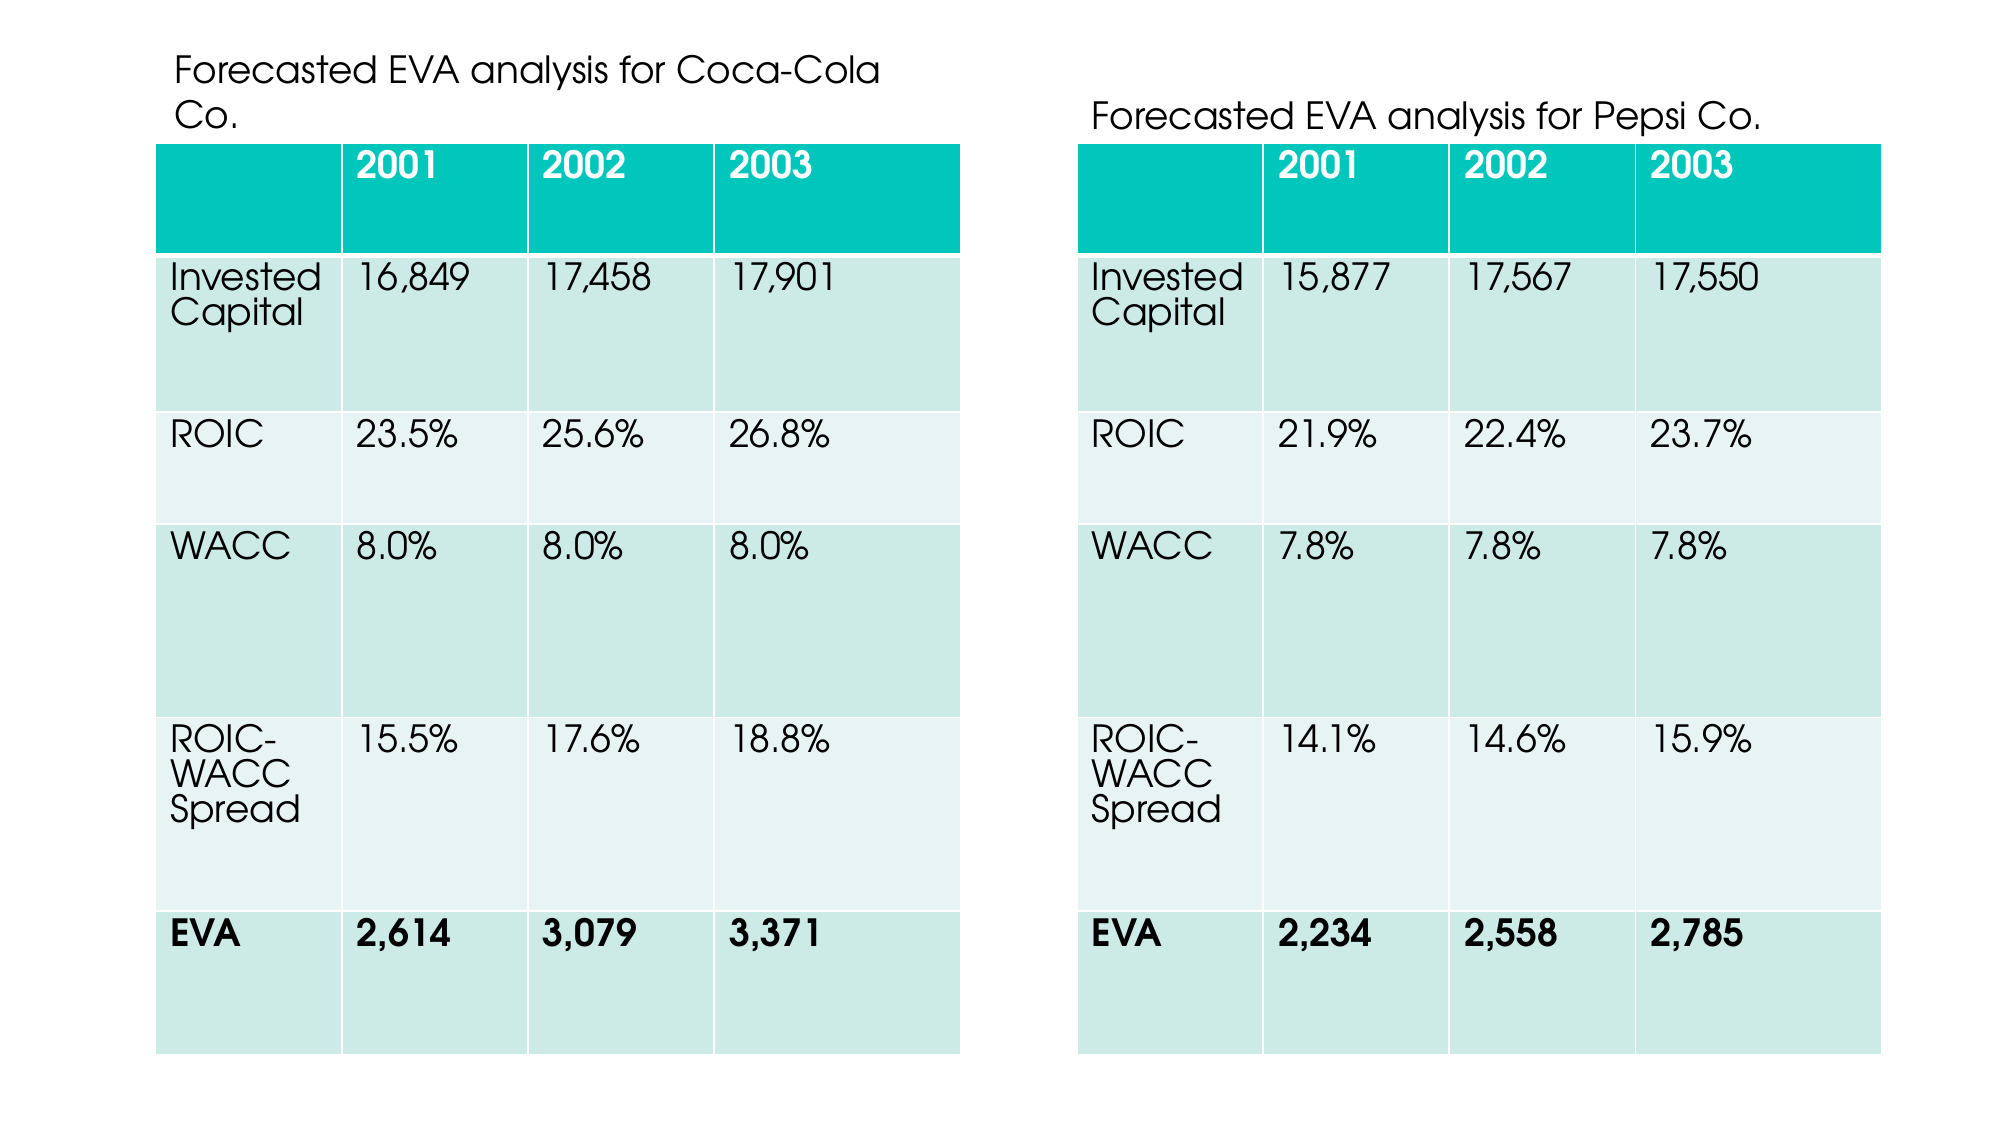

Forecasted EVA analysis for Coca-Cola Co.
Forecasted EVA analysis for Pepsi Co.
|  | 2001 | 2002 | 2003 |
| --- | --- | --- | --- |
| Invested Capital | 16,849 | 17,458 | 17,901 |
| ROIC | 23.5% | 25.6% | 26.8% |
| WACC | 8.0% | 8.0% | 8.0% |
| ROIC-WACC Spread | 15.5% | 17.6% | 18.8% |
| EVA | 2,614 | 3,079 | 3,371 |
|  | 2001 | 2002 | 2003 |
| --- | --- | --- | --- |
| Invested Capital | 15,877 | 17,567 | 17,550 |
| ROIC | 21.9% | 22.4% | 23.7% |
| WACC | 7.8% | 7.8% | 7.8% |
| ROIC-WACC Spread | 14.1% | 14.6% | 15.9% |
| EVA | 2,234 | 2,558 | 2,785 |